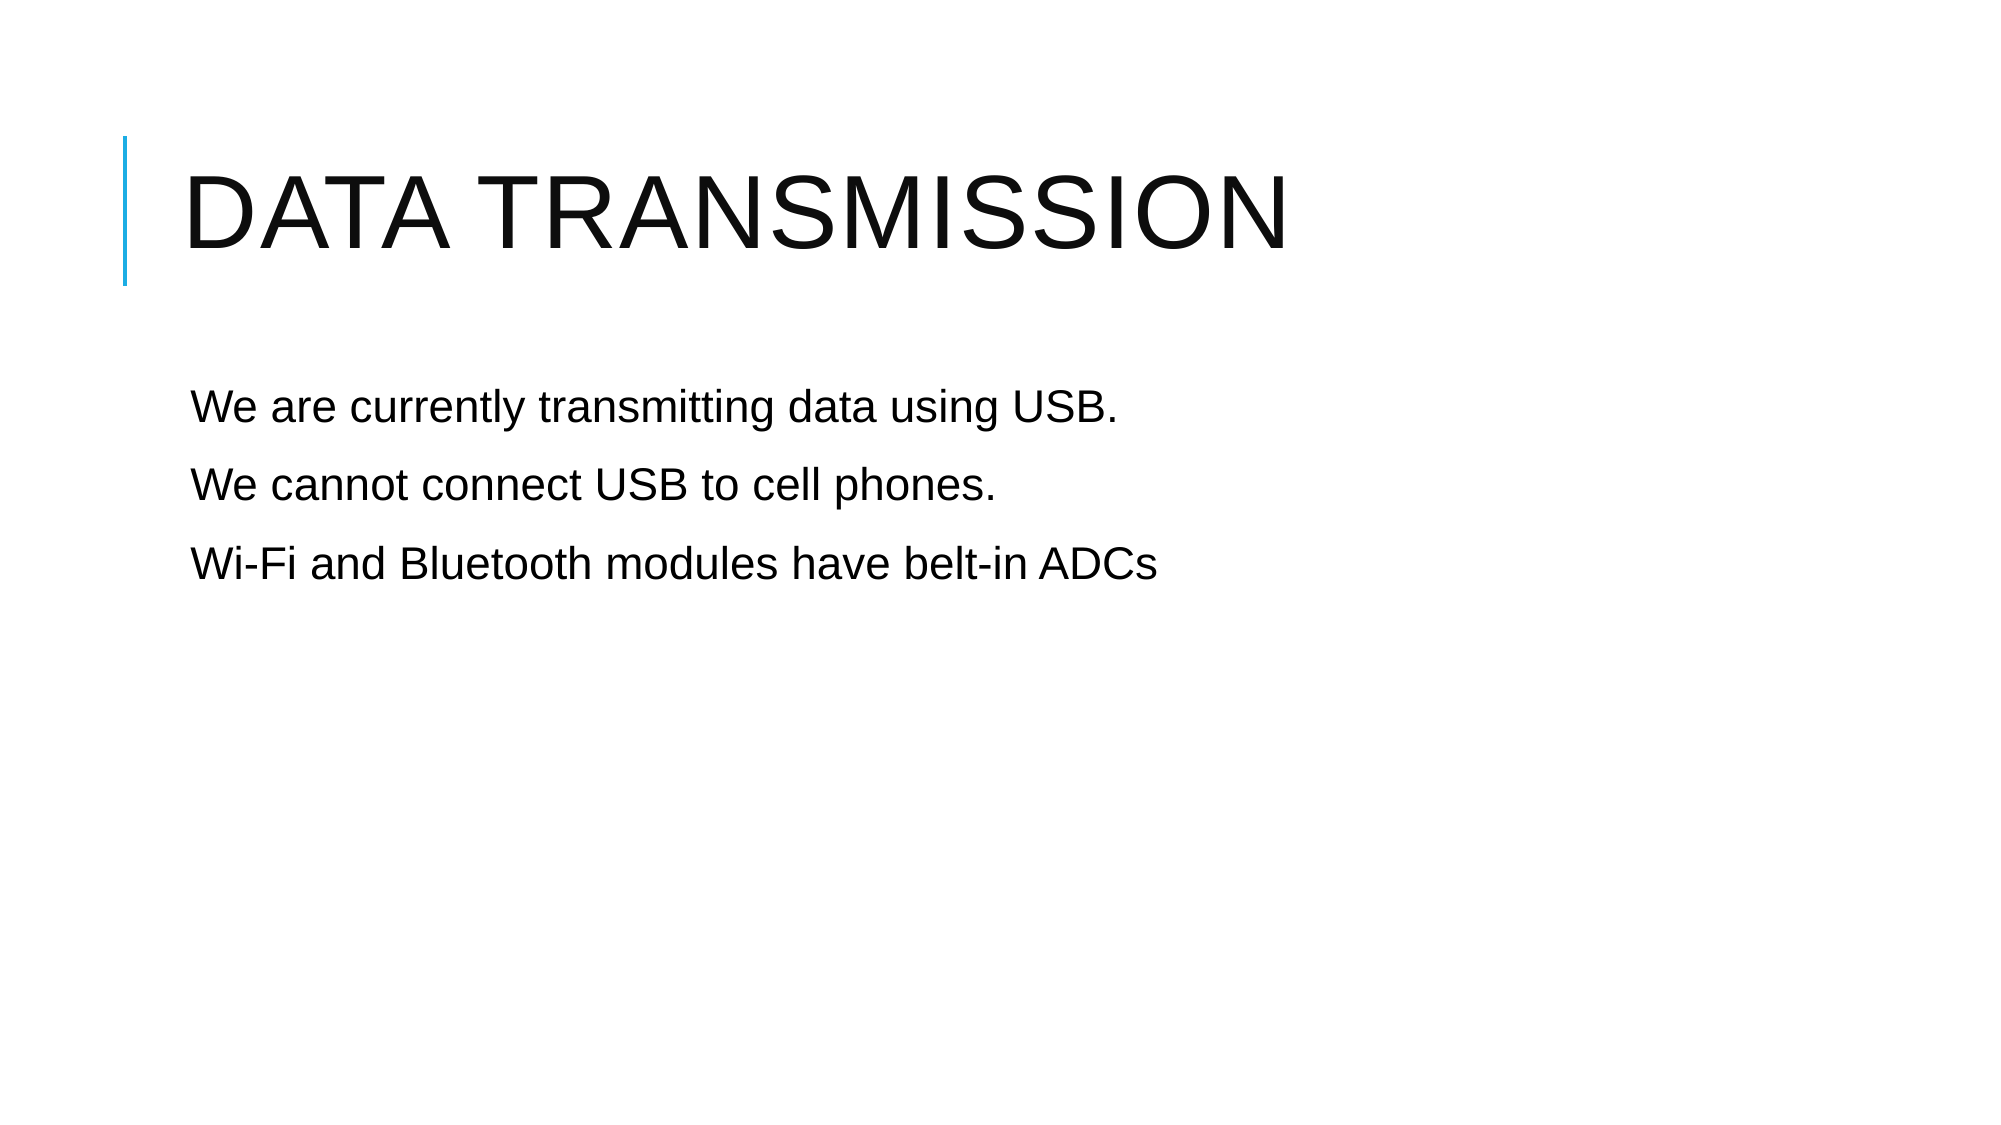

# Data transmission
We are currently transmitting data using USB.
We cannot connect USB to cell phones.
Wi-Fi and Bluetooth modules have belt-in ADCs